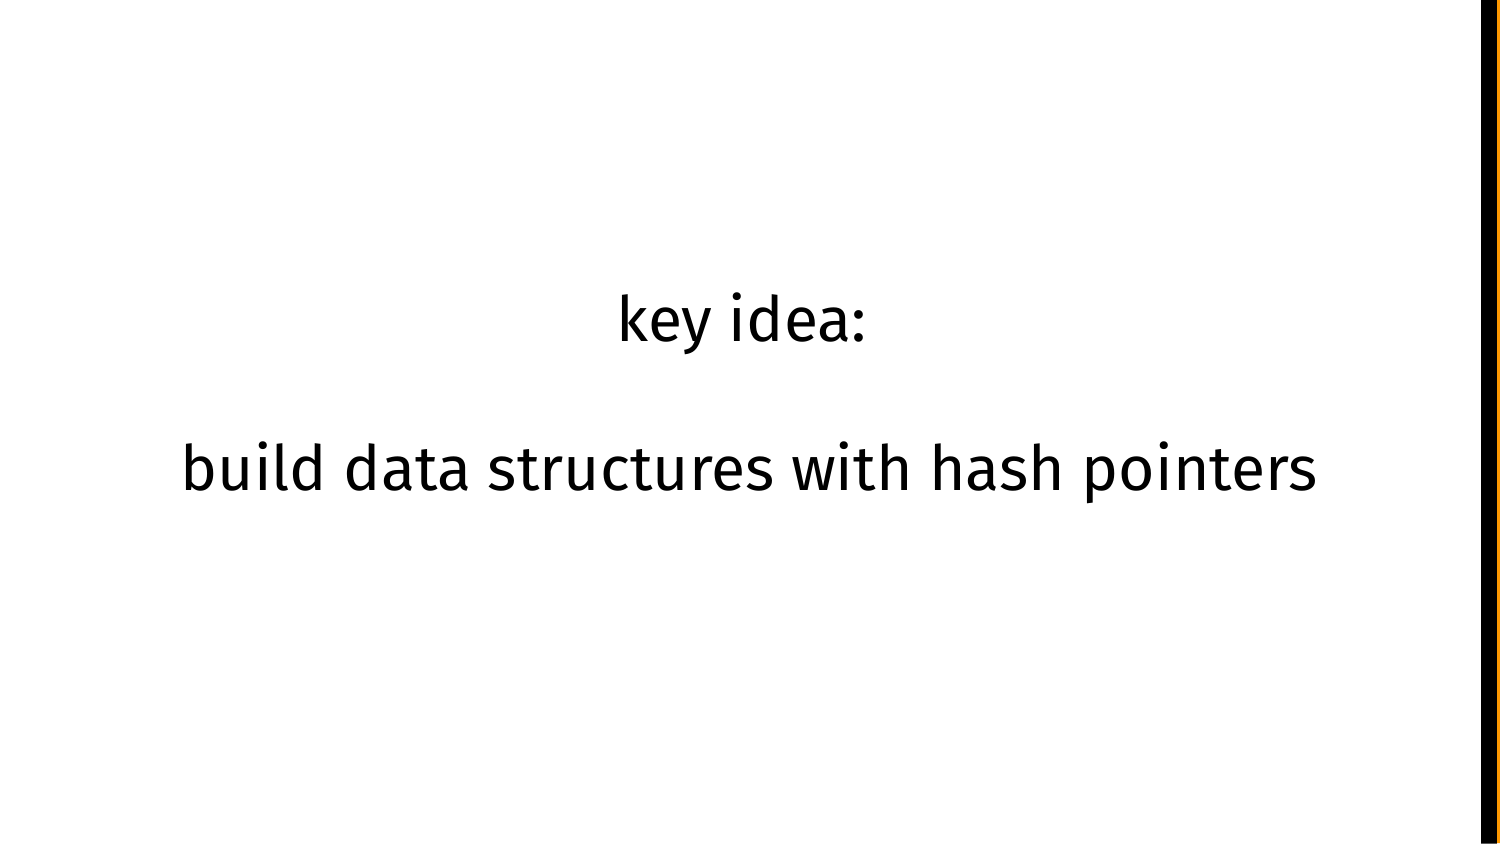

key idea:

build data structures with hash pointers